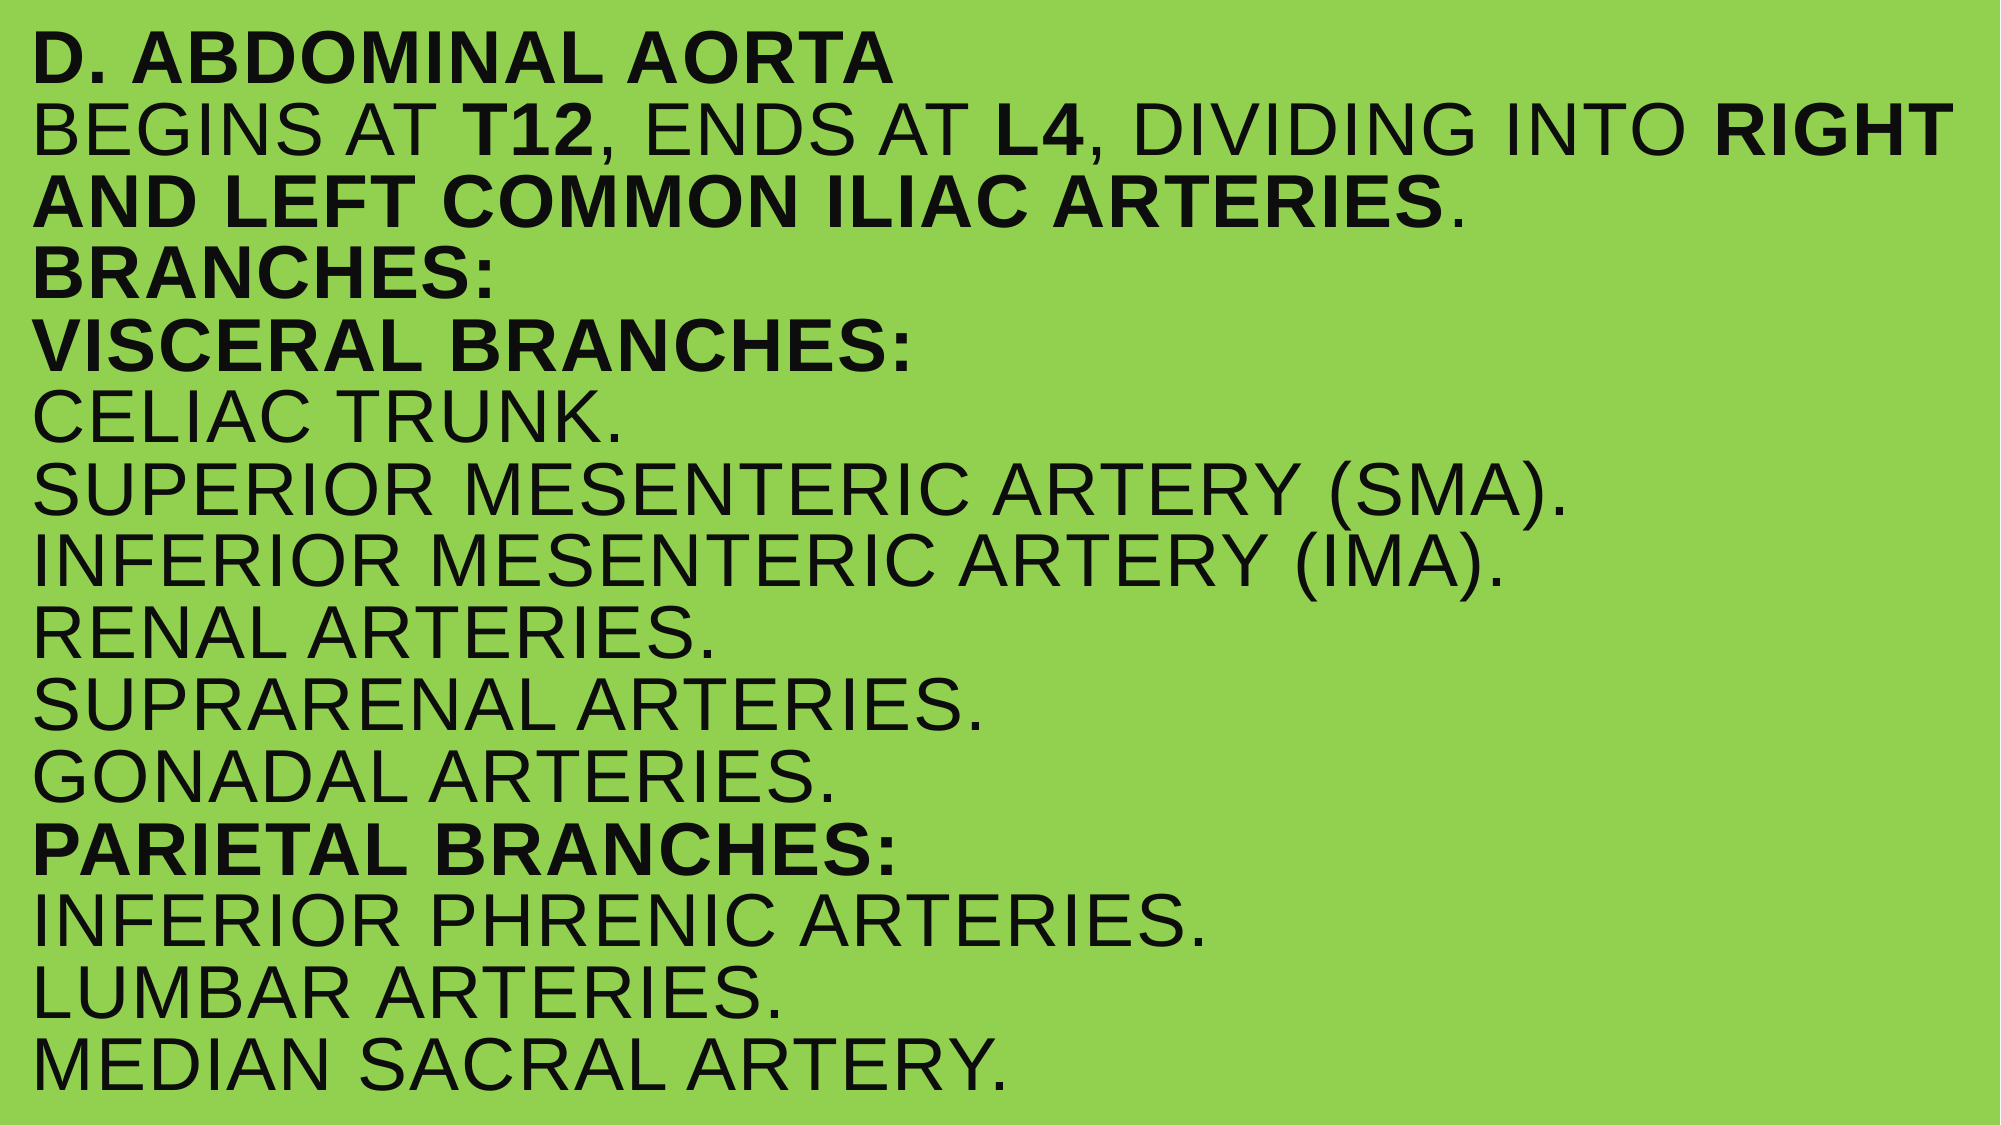

# D. Abdominal Aorta Begins at T12, ends at L4, dividing into right and left common iliac arteries. Branches: Visceral branches: Celiac trunk. Superior mesenteric artery (SMA). Inferior mesenteric artery (IMA). Renal arteries. Suprarenal arteries. Gonadal arteries. Parietal branches: Inferior phrenic arteries. Lumbar arteries. Median sacral artery.